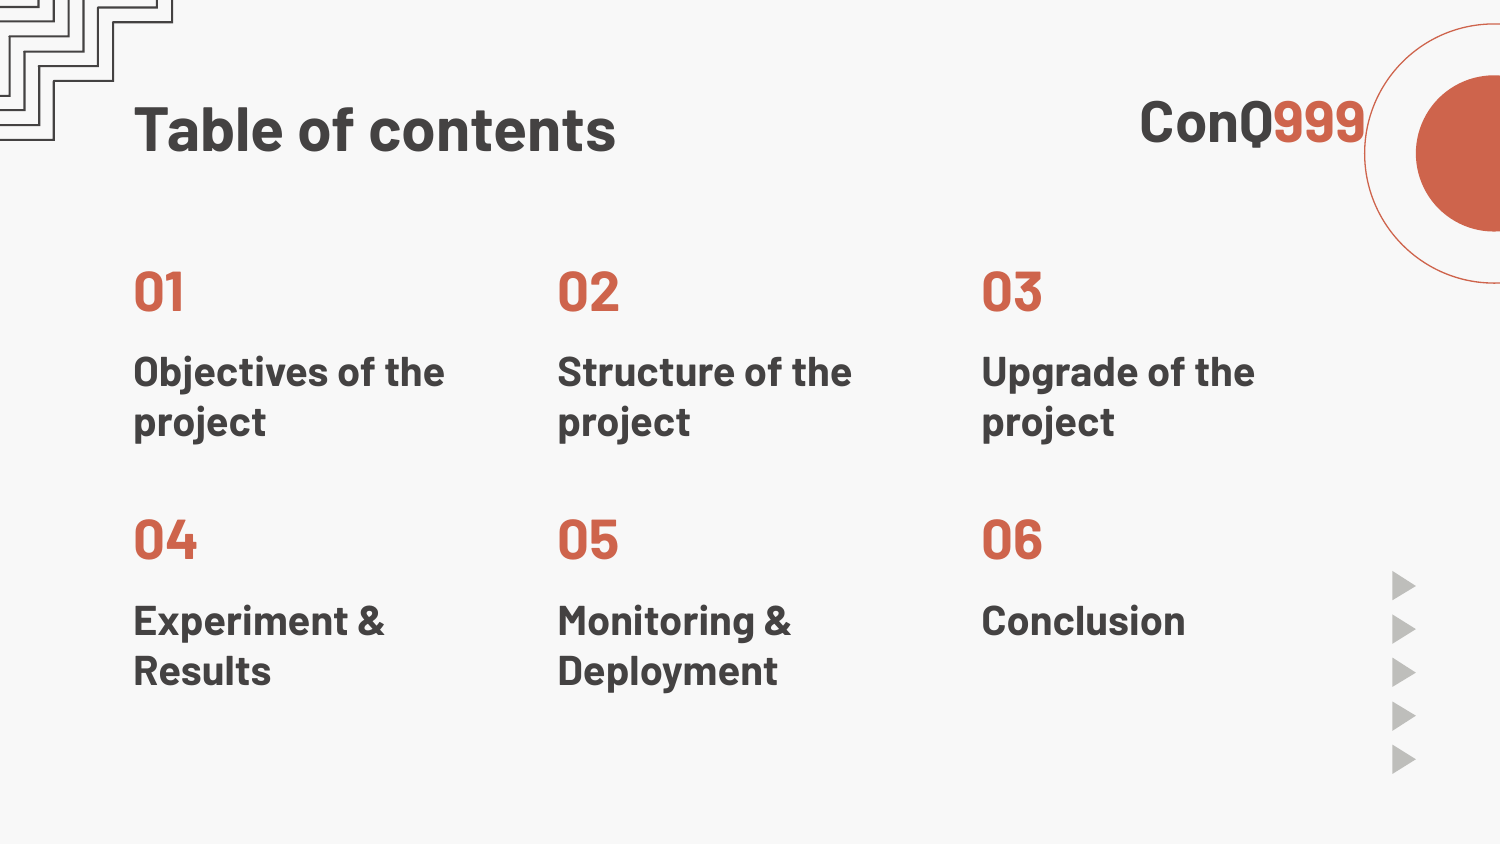

# Table of contents
01
02
03
Objectives of the project
Structure of the project
Upgrade of the project
04
05
06
Experiment & Results
Monitoring & Deployment
Conclusion